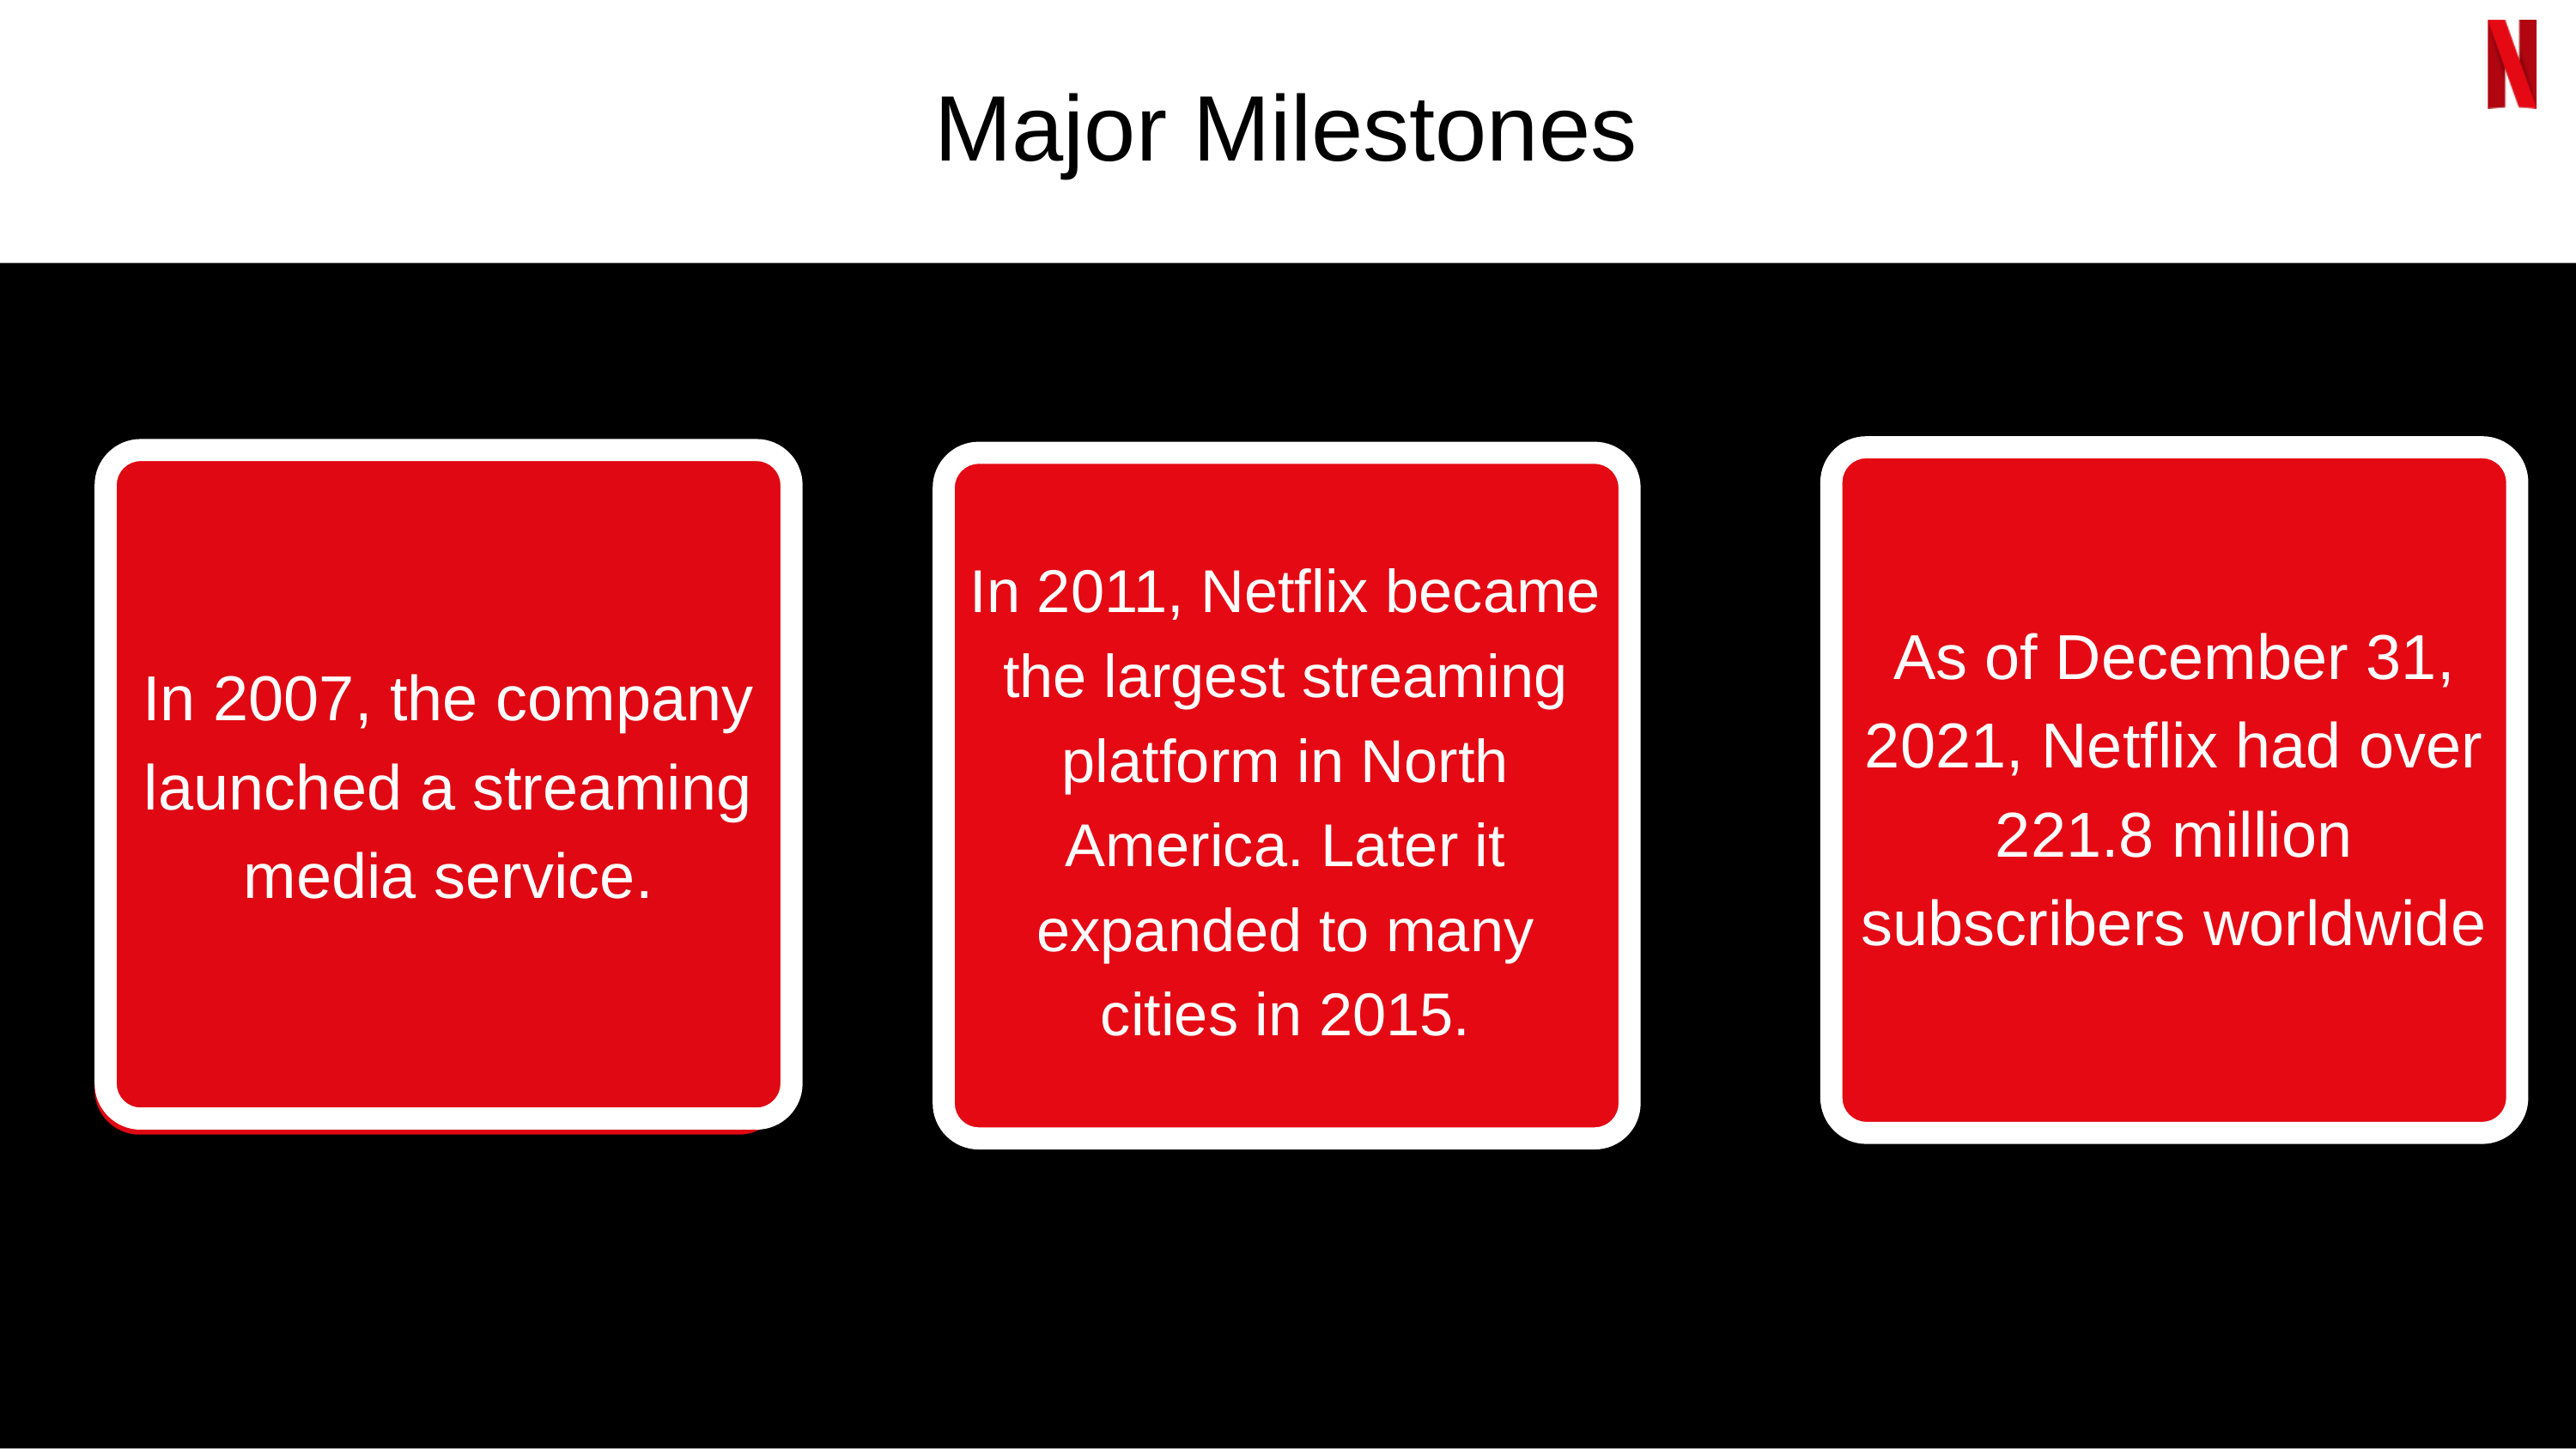

Major Milestones

In 2011, Netflix became the largest streaming platform in North America. Later it expanded to many cities in 2015.
As of December 31, 2021, Netflix had over 221.8 million subscribers worldwide
In 2007, the company launched a streaming media service.